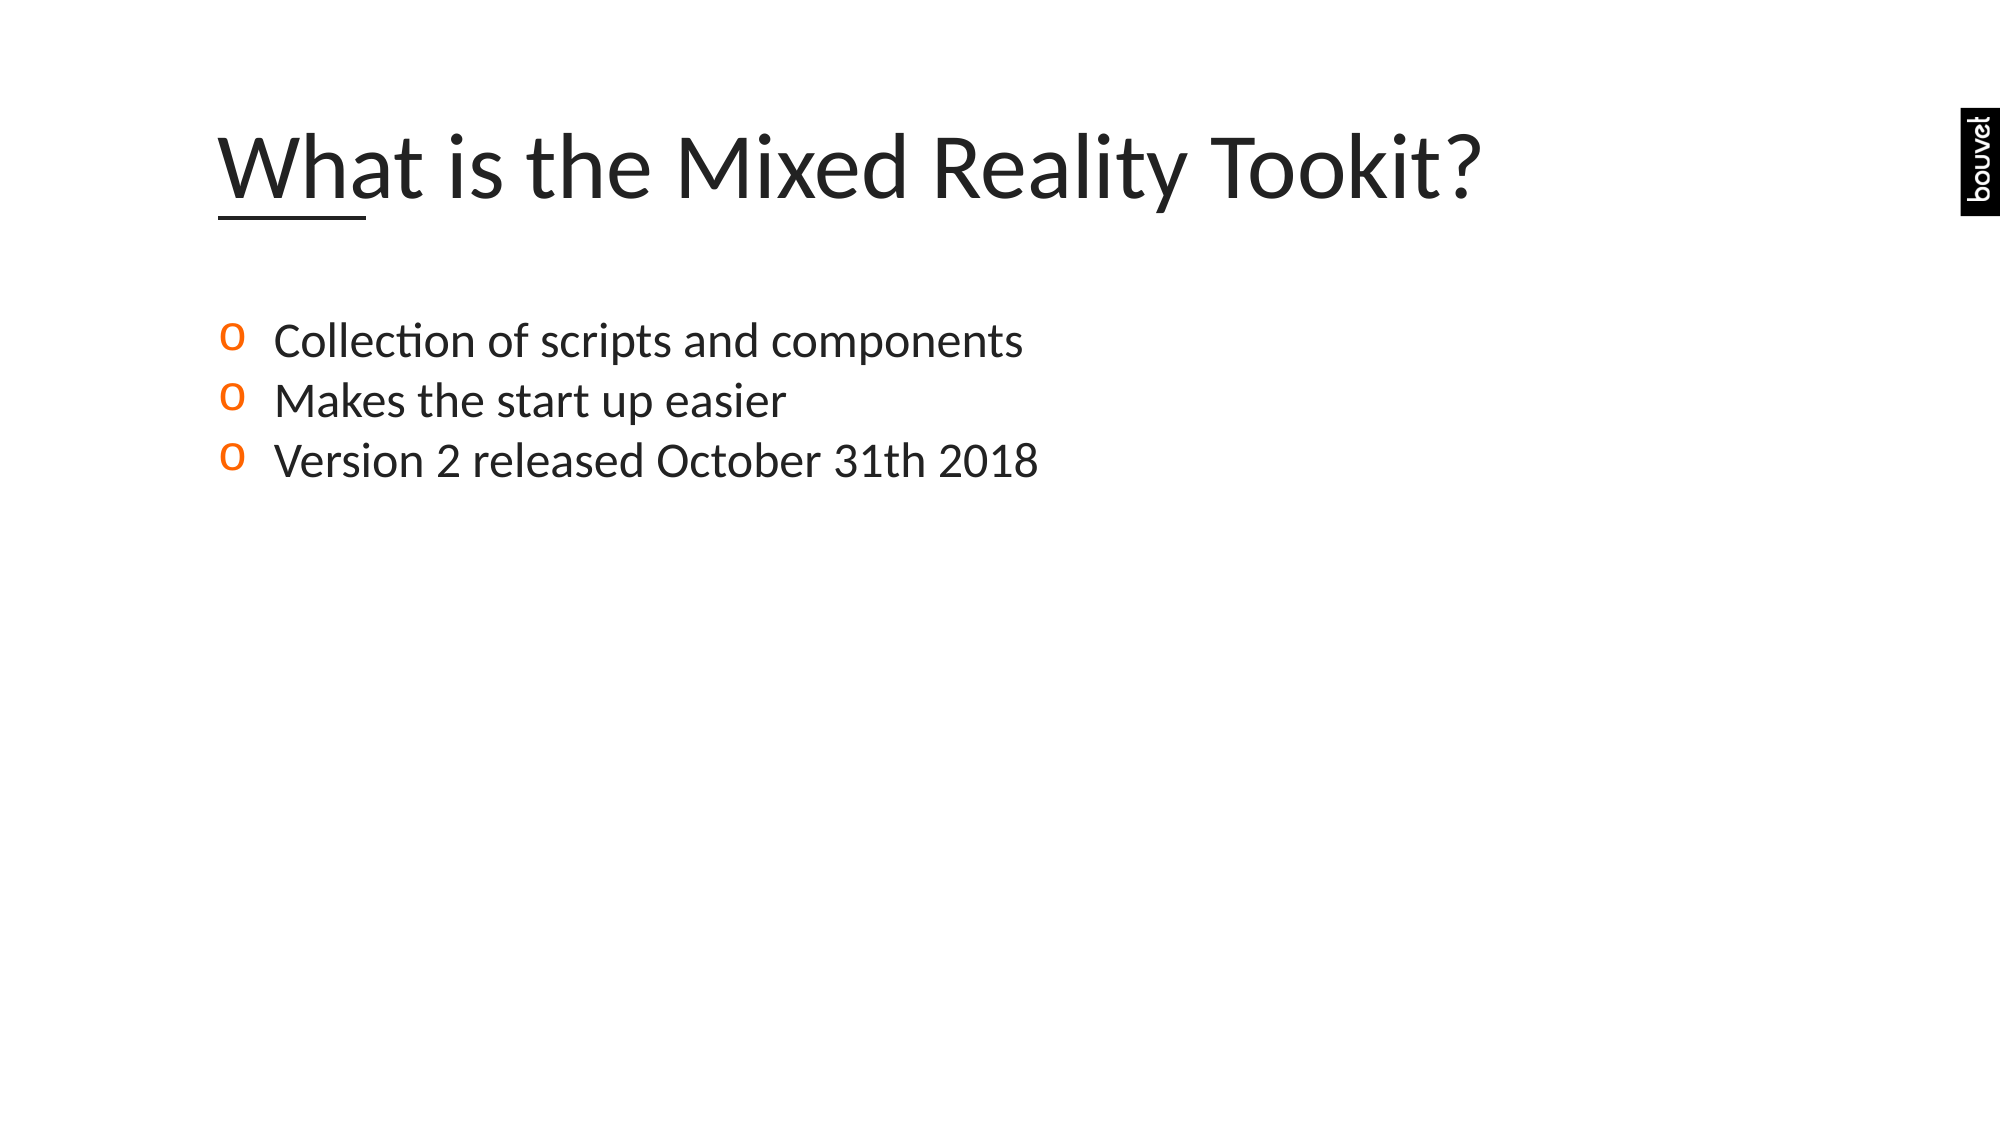

# What is the Mixed Reality Tookit?
Collection of scripts and components
Makes the start up easier
Version 2 released October 31th 2018